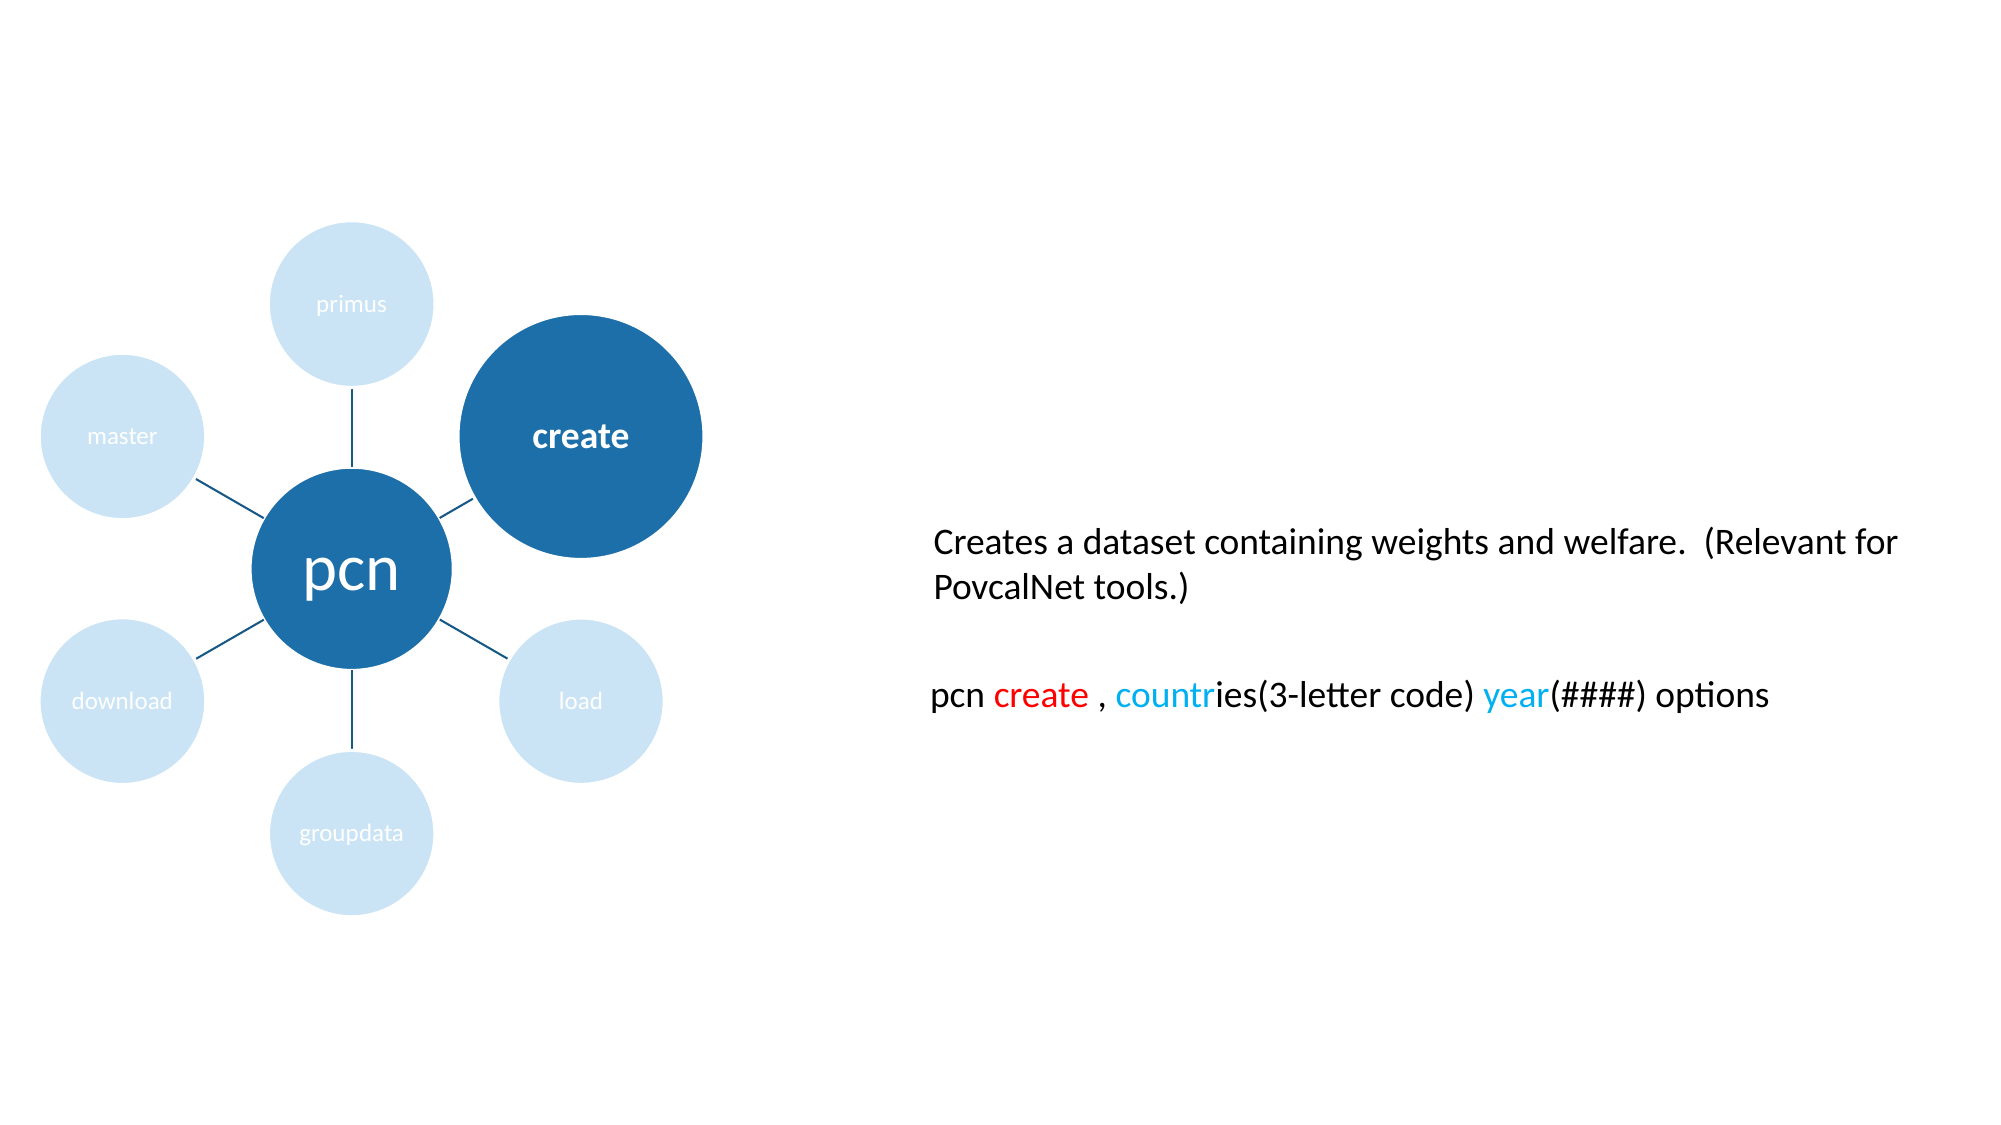

pcn

primus

create

load

groupdata

download

master
Creates a dataset containing weights and welfare.  (Relevant for PovcalNet tools.)
pcn create , countries(3-letter code) year(####) options